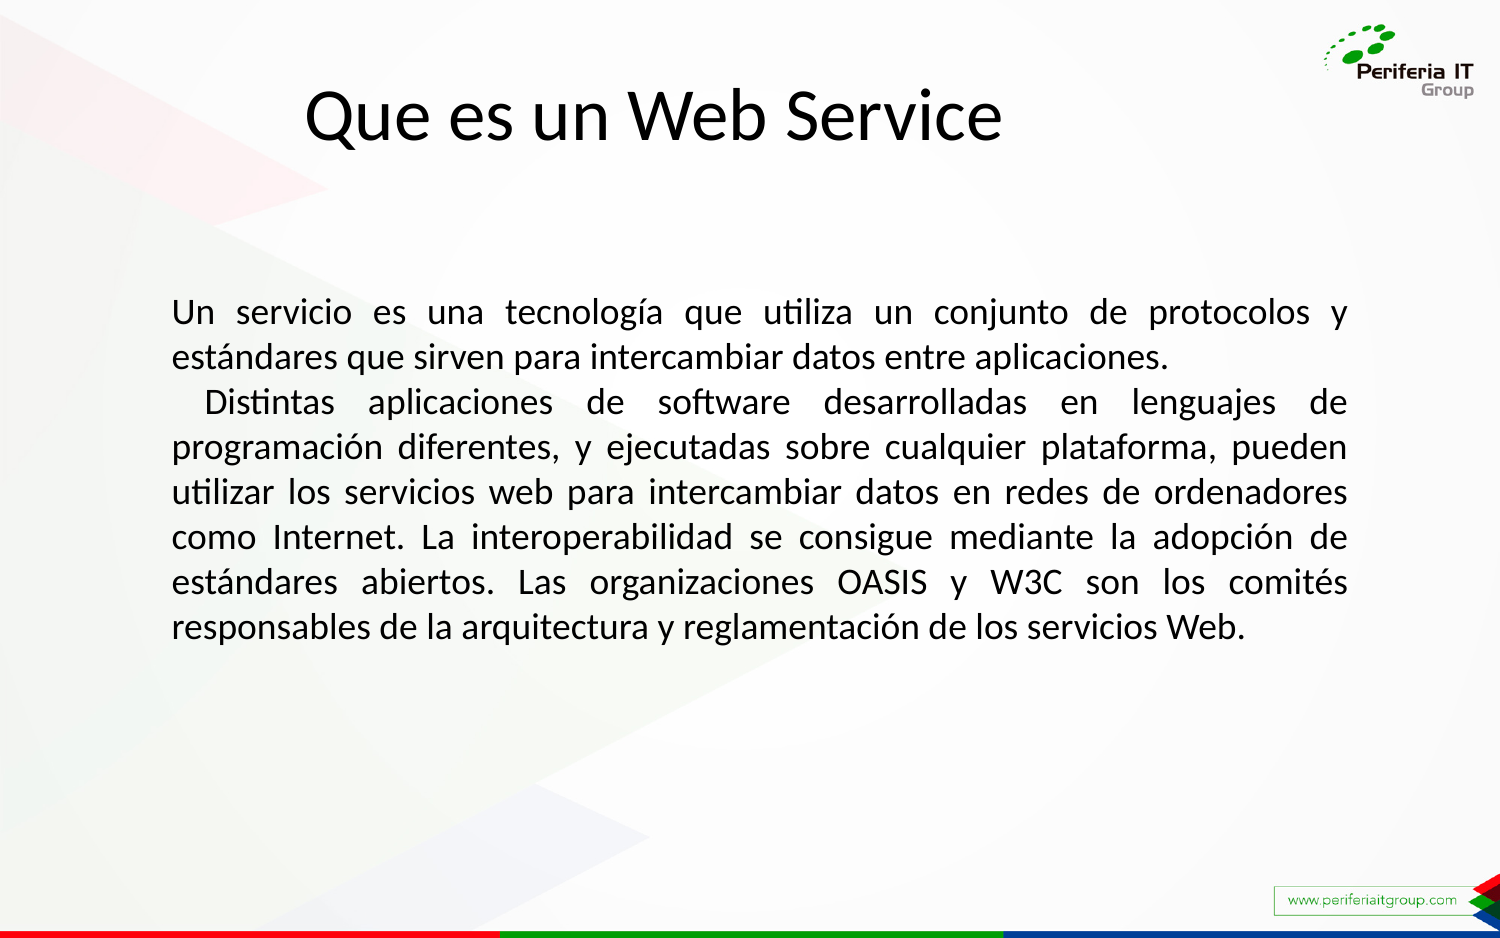

Que es un Web Service
Un servicio es una tecnología que utiliza un conjunto de protocolos y estándares que sirven para intercambiar datos entre aplicaciones.
 Distintas aplicaciones de software desarrolladas en lenguajes de programación diferentes, y ejecutadas sobre cualquier plataforma, pueden utilizar los servicios web para intercambiar datos en redes de ordenadores como Internet. La interoperabilidad se consigue mediante la adopción de estándares abiertos. Las organizaciones OASIS y W3C son los comités responsables de la arquitectura y reglamentación de los servicios Web.